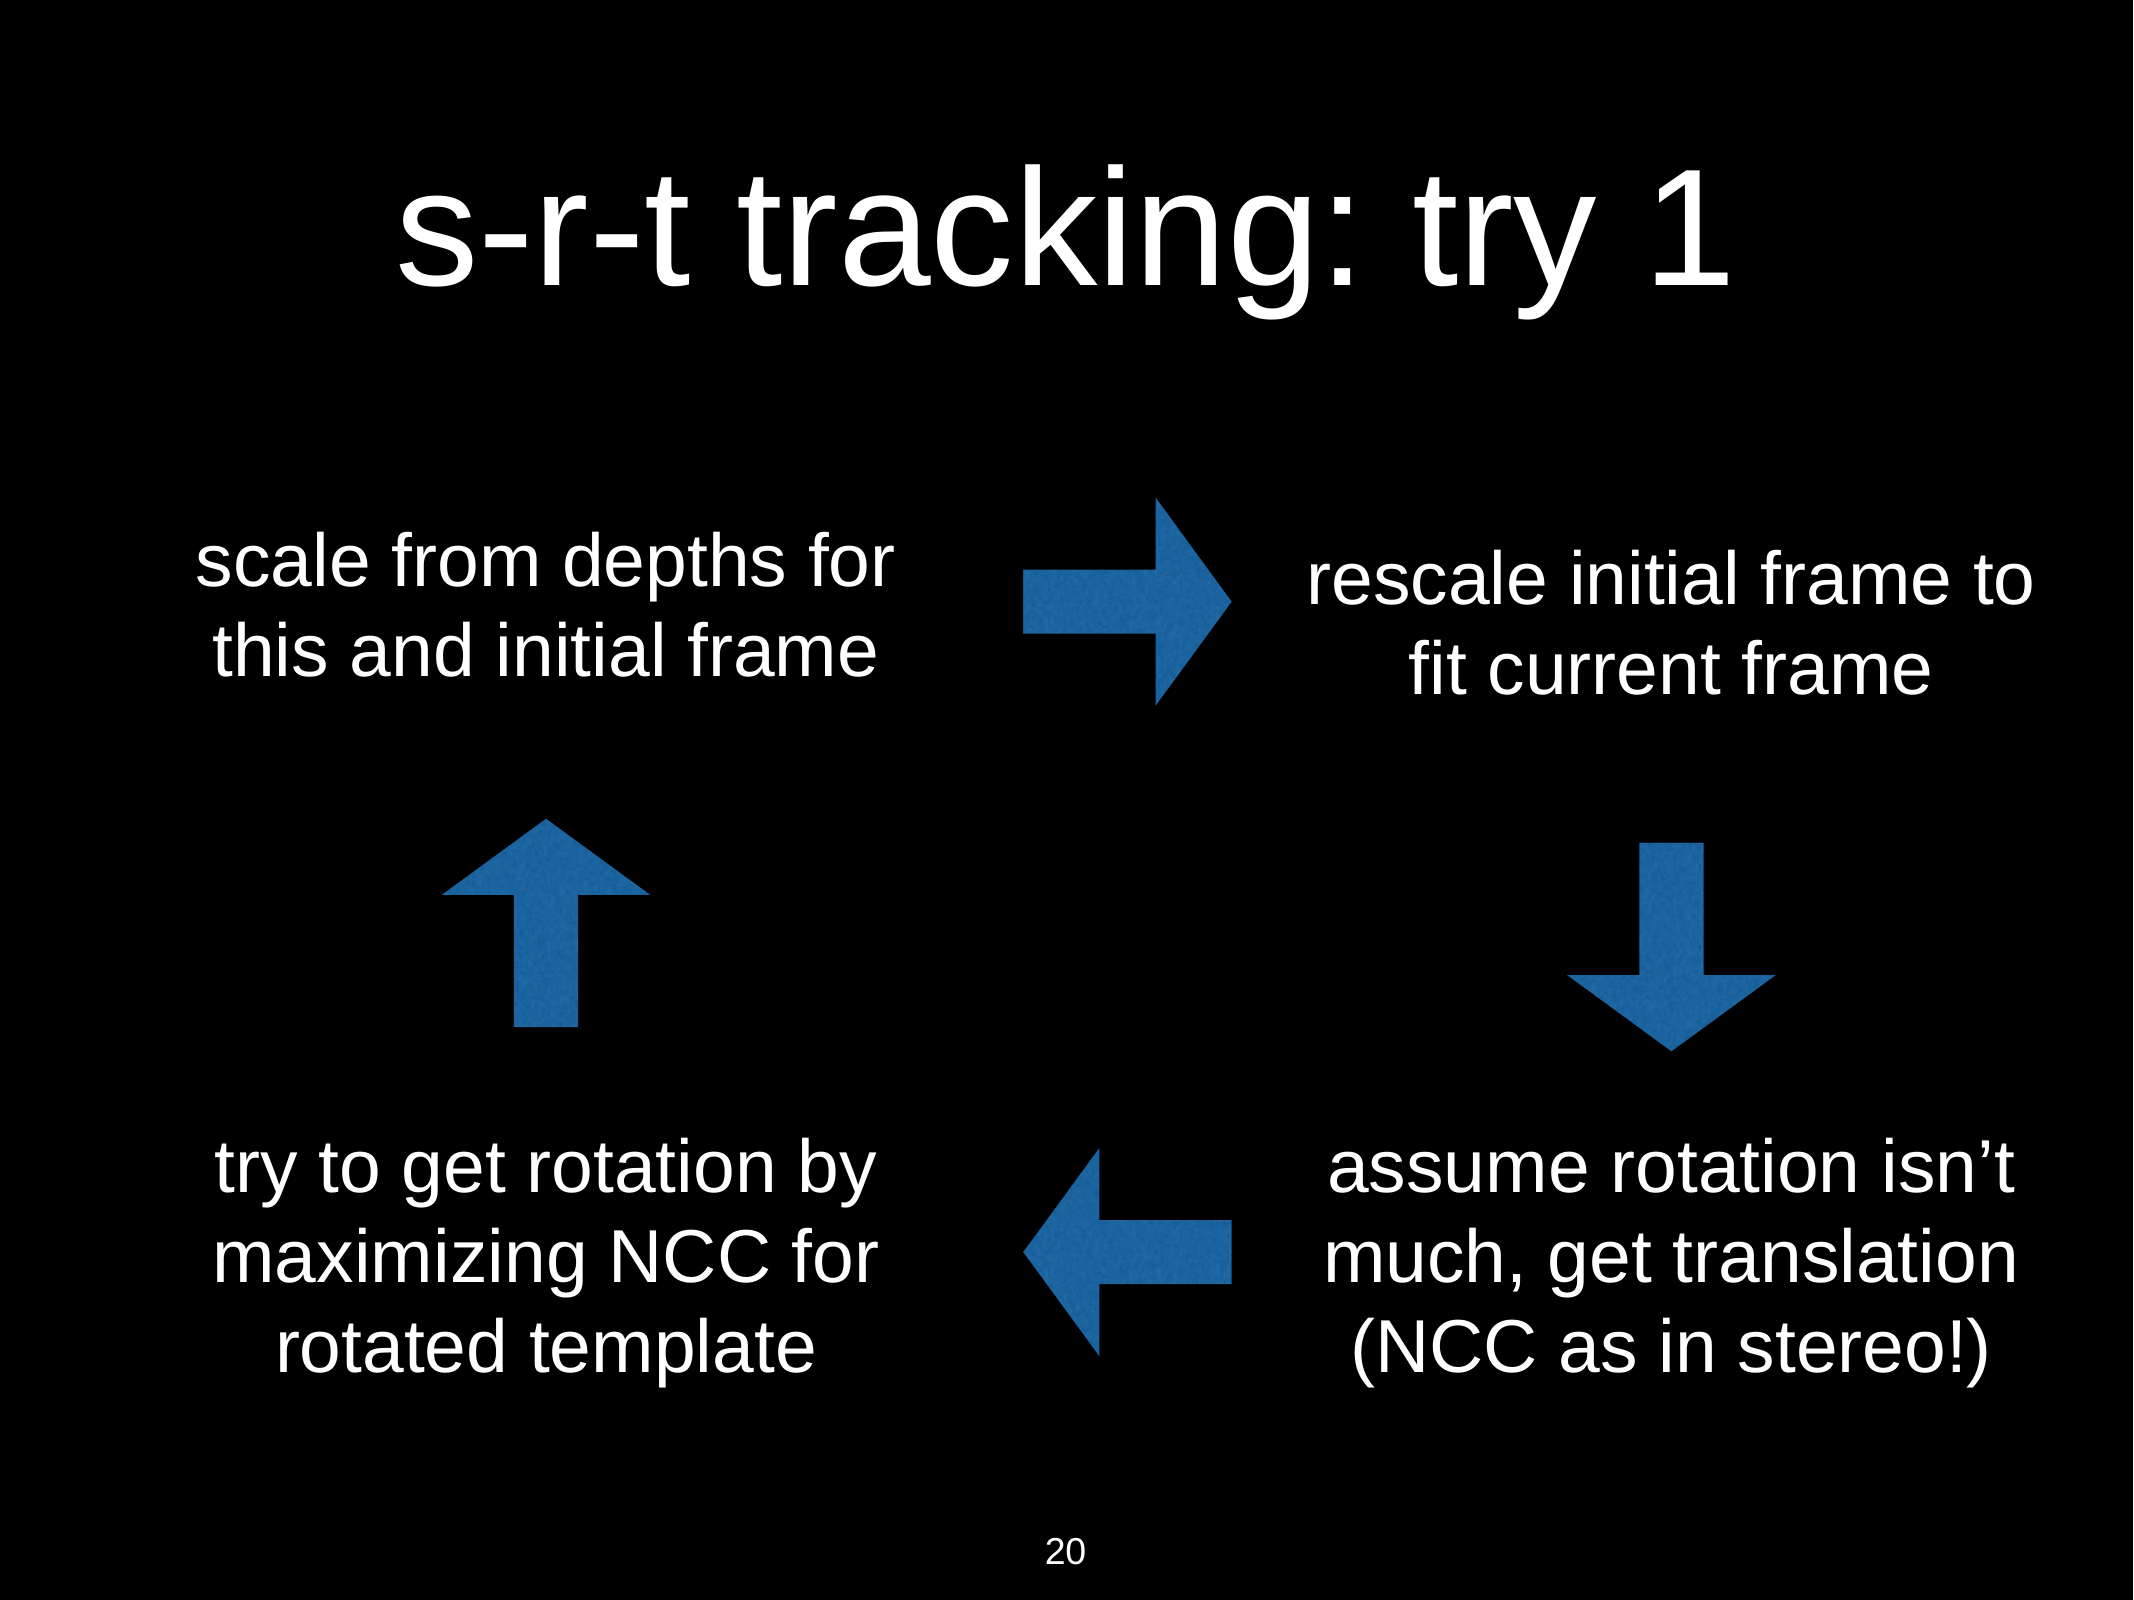

20
# s-r-t tracking: try 1

scale from depths for
this and initial frame
rescale initial frame to
fit current frame

try to get rotation by
maximizing NCC for
rotated template
assume rotation isn’t
much, get translation
(NCC as in stereo!)